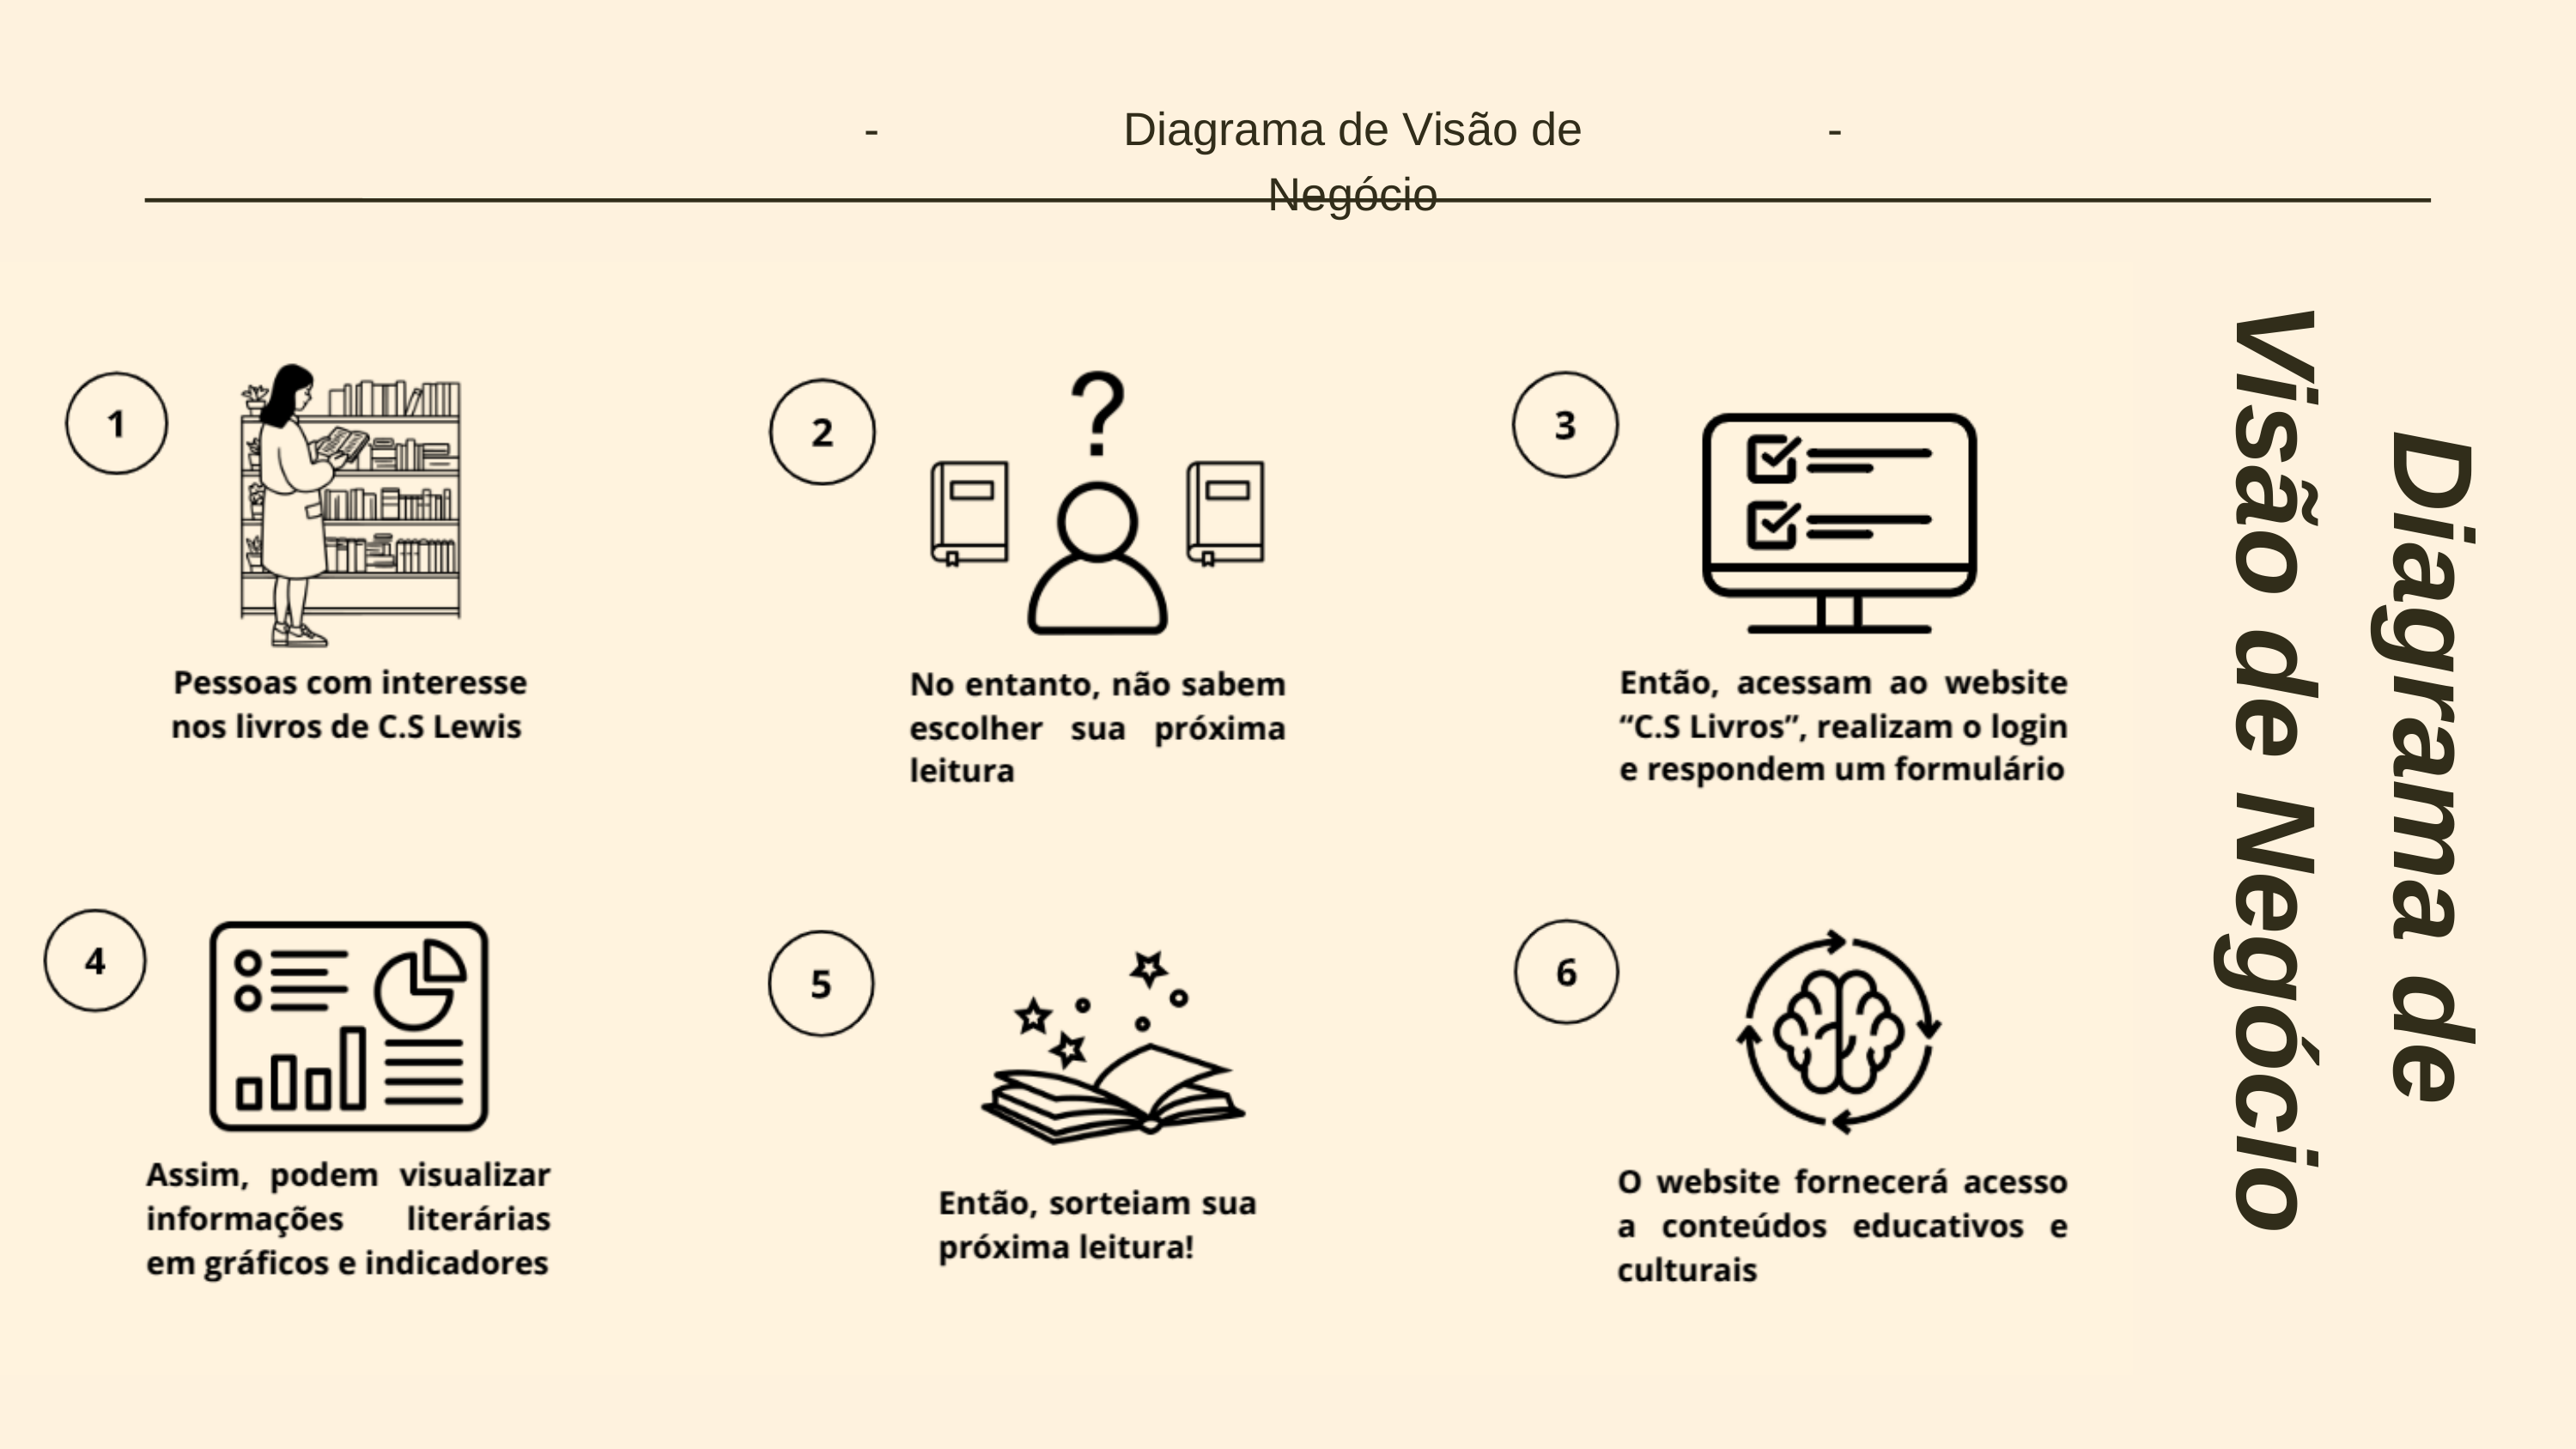

-
Diagrama de Visão de Negócio
-

Diagrama de Visão de Negócio